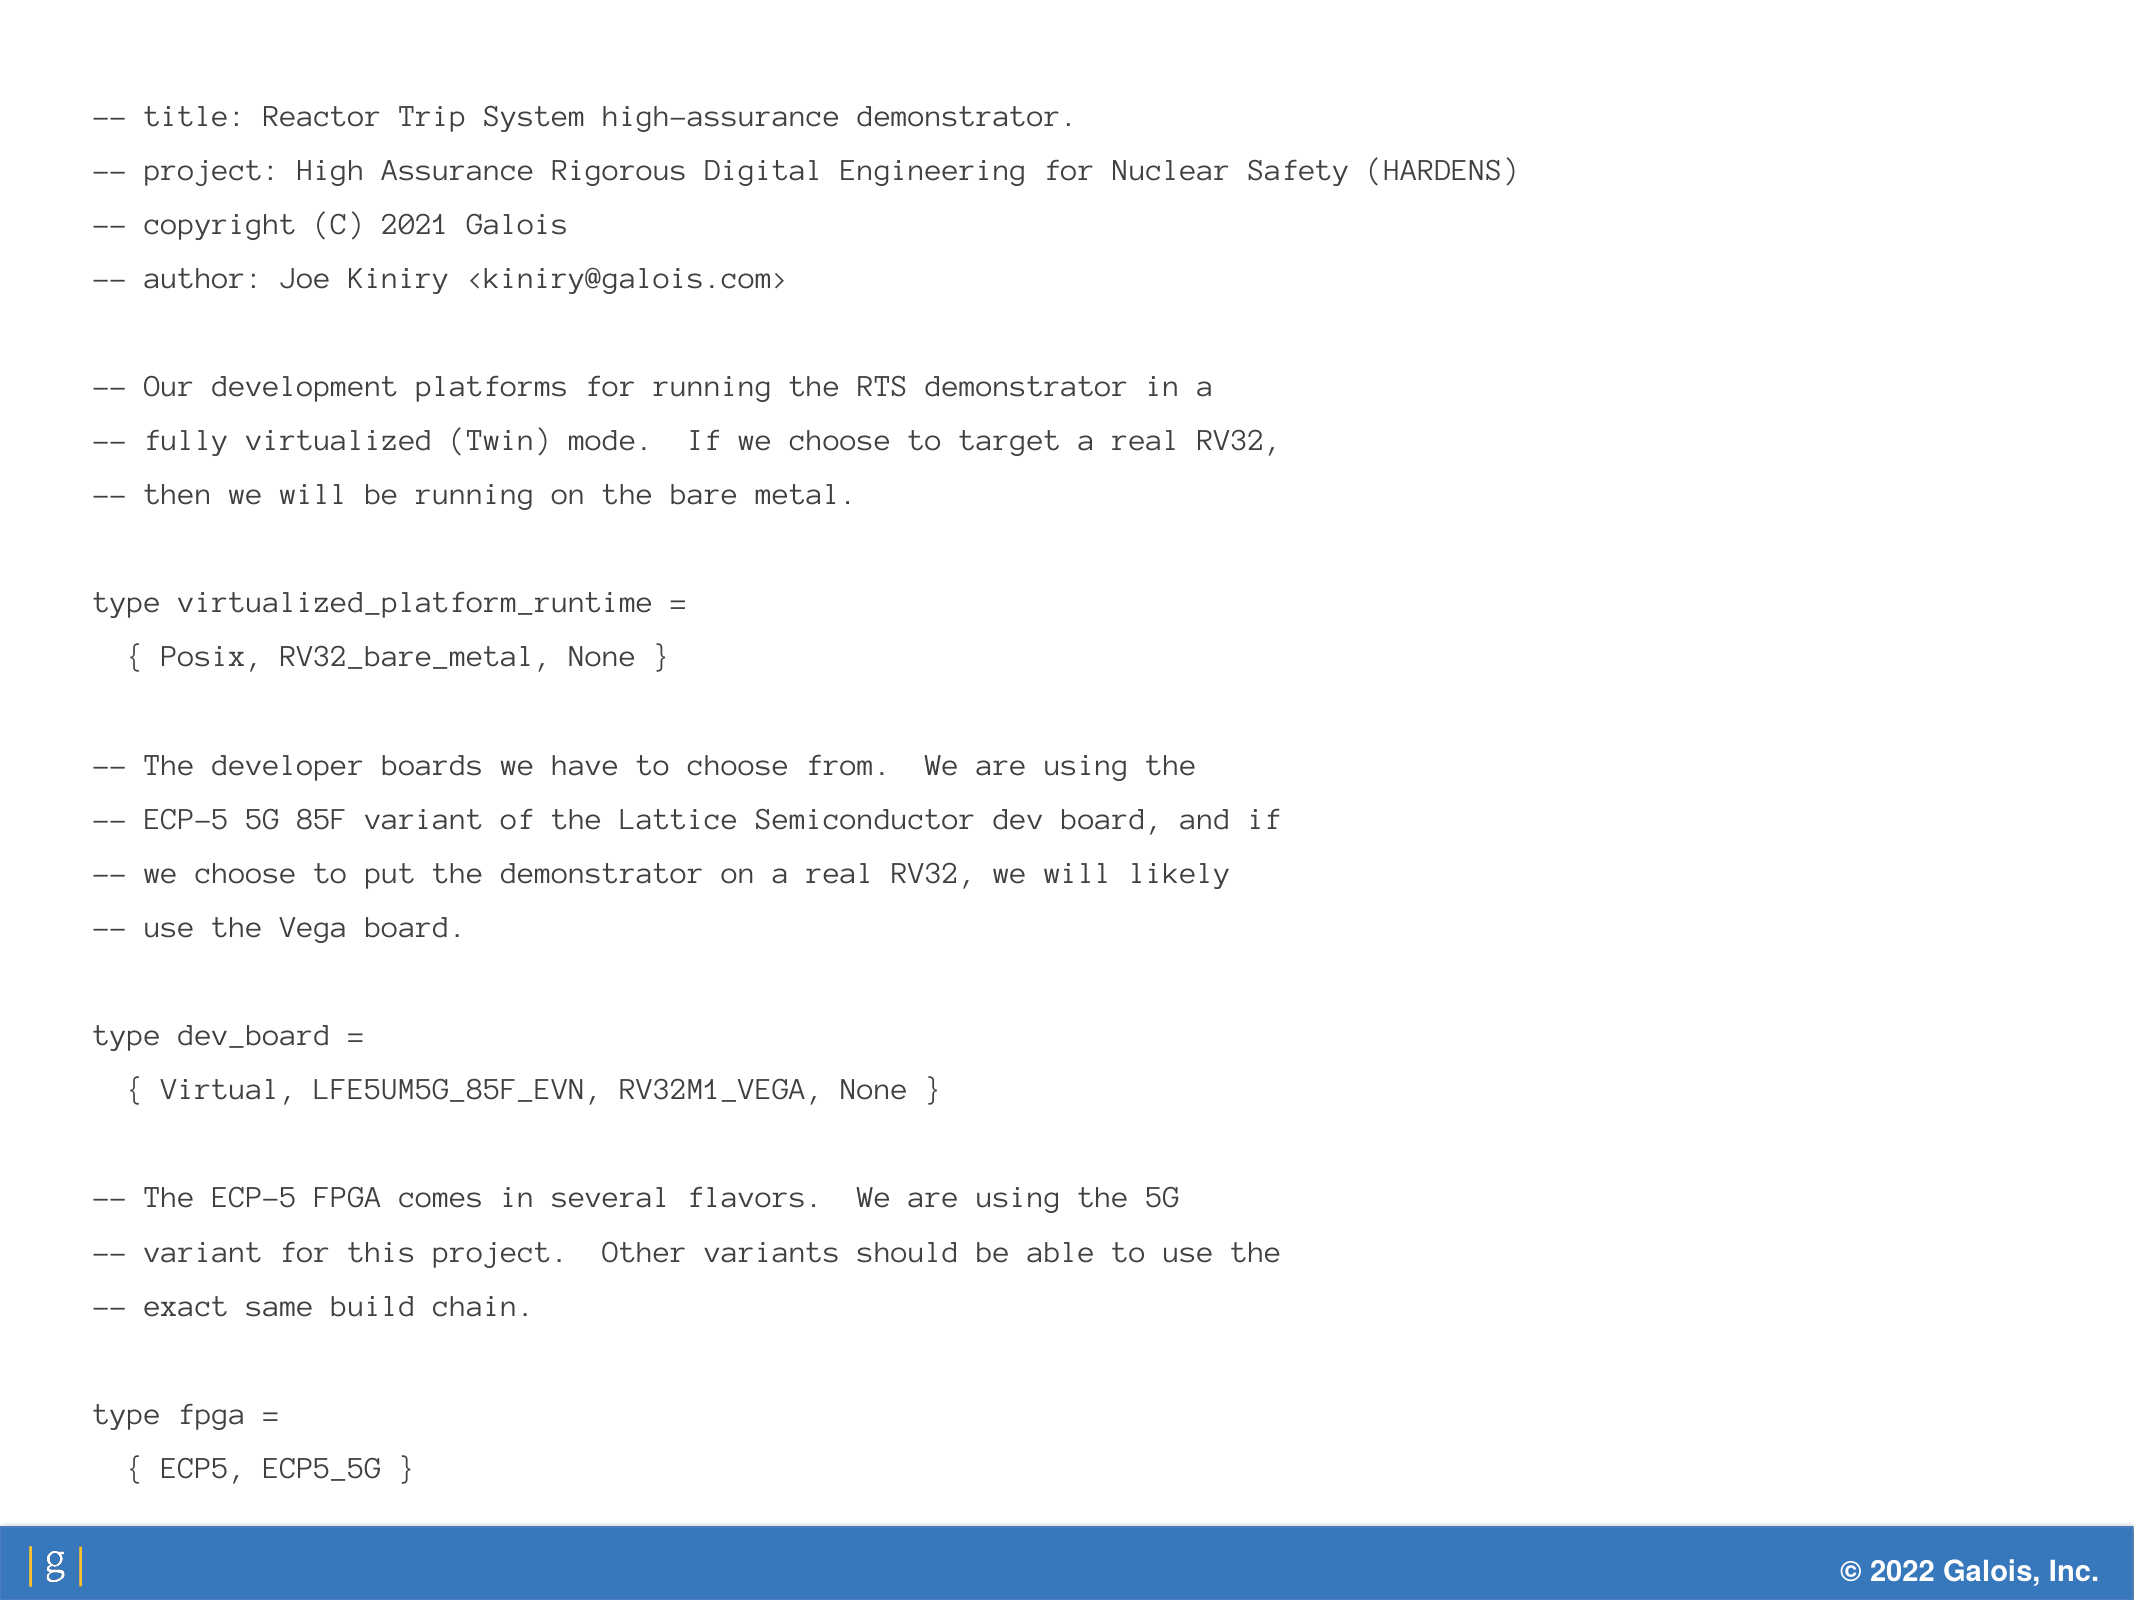

-- title: Reactor Trip System high-assurance demonstrator.
-- project: High Assurance Rigorous Digital Engineering for Nuclear Safety (HARDENS)
-- copyright (C) 2021 Galois
-- author: Joe Kiniry <kiniry@galois.com>

-- Our development platforms for running the RTS demonstrator in a
-- fully virtualized (Twin) mode.  If we choose to target a real RV32,
-- then we will be running on the bare metal.

type virtualized_platform_runtime =
  { Posix, RV32_bare_metal, None }

-- The developer boards we have to choose from.  We are using the
-- ECP-5 5G 85F variant of the Lattice Semiconductor dev board, and if
-- we choose to put the demonstrator on a real RV32, we will likely
-- use the Vega board.

type dev_board =
  { Virtual, LFE5UM5G_85F_EVN, RV32M1_VEGA, None }

-- The ECP-5 FPGA comes in several flavors.  We are using the 5G
-- variant for this project.  Other variants should be able to use the
-- exact same build chain.

type fpga =
  { ECP5, ECP5_5G }
104